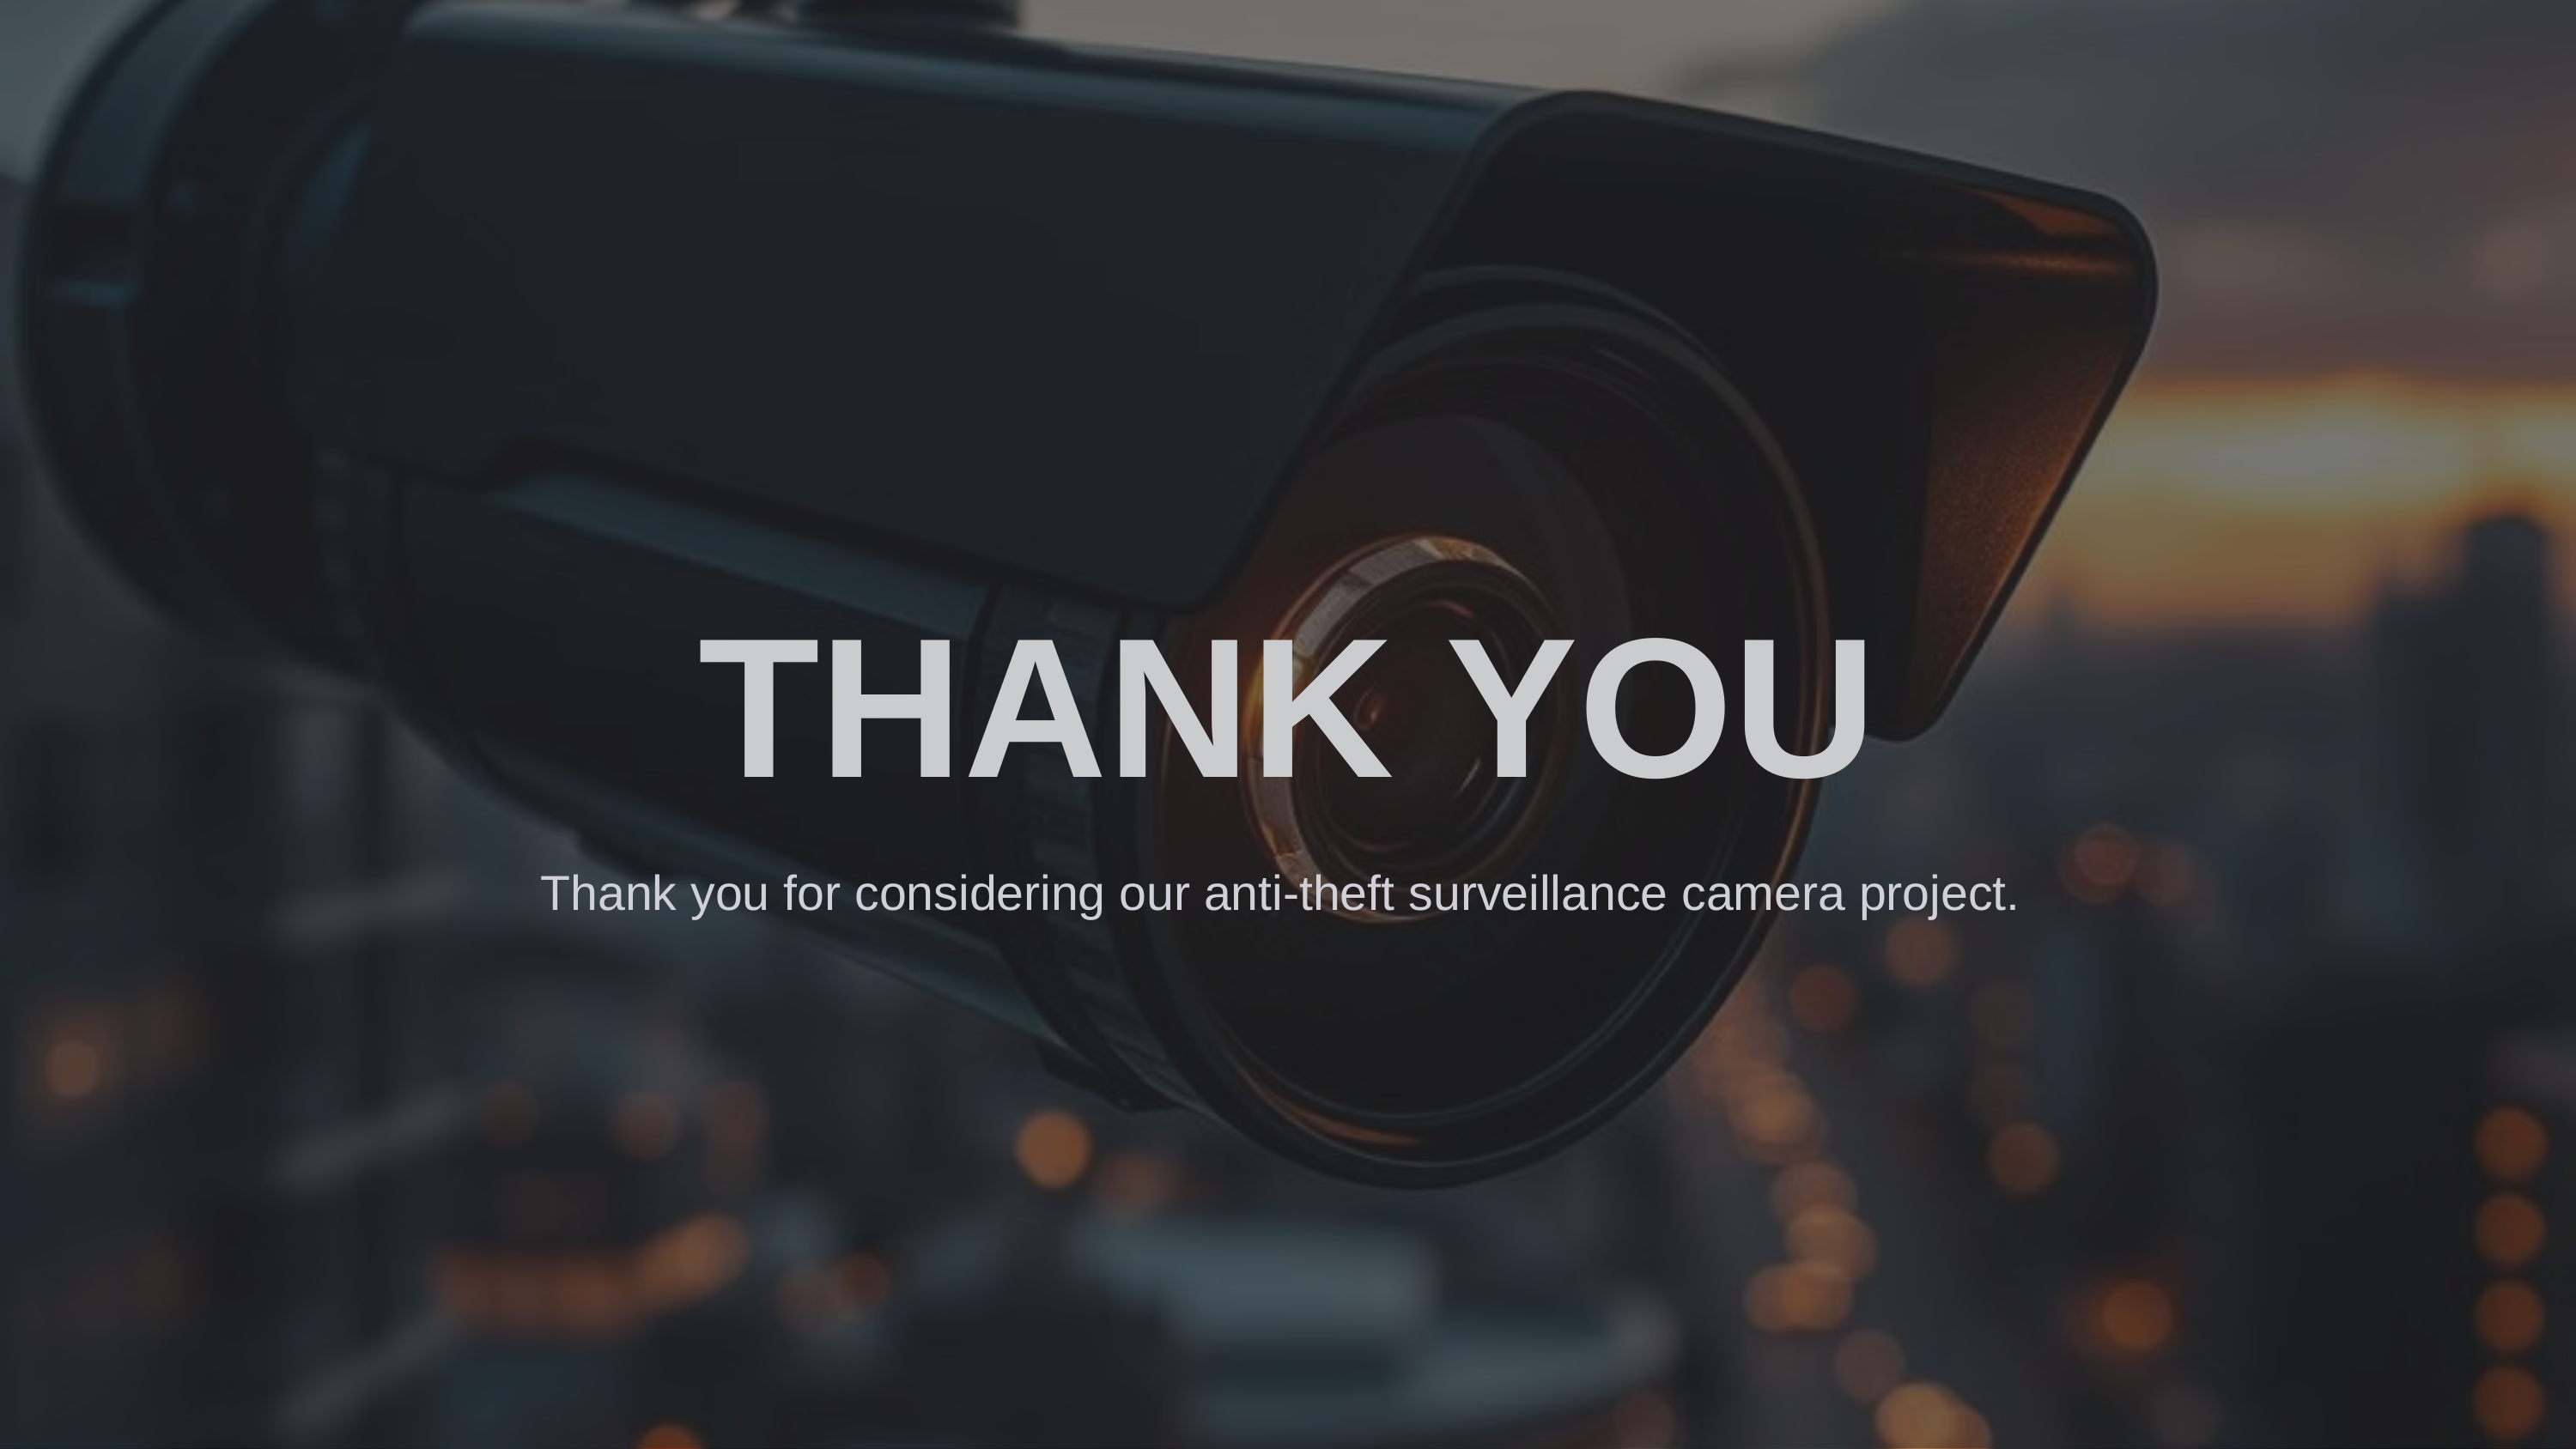

THANK YOU

Thank you for considering our anti-theft surveillance camera project.